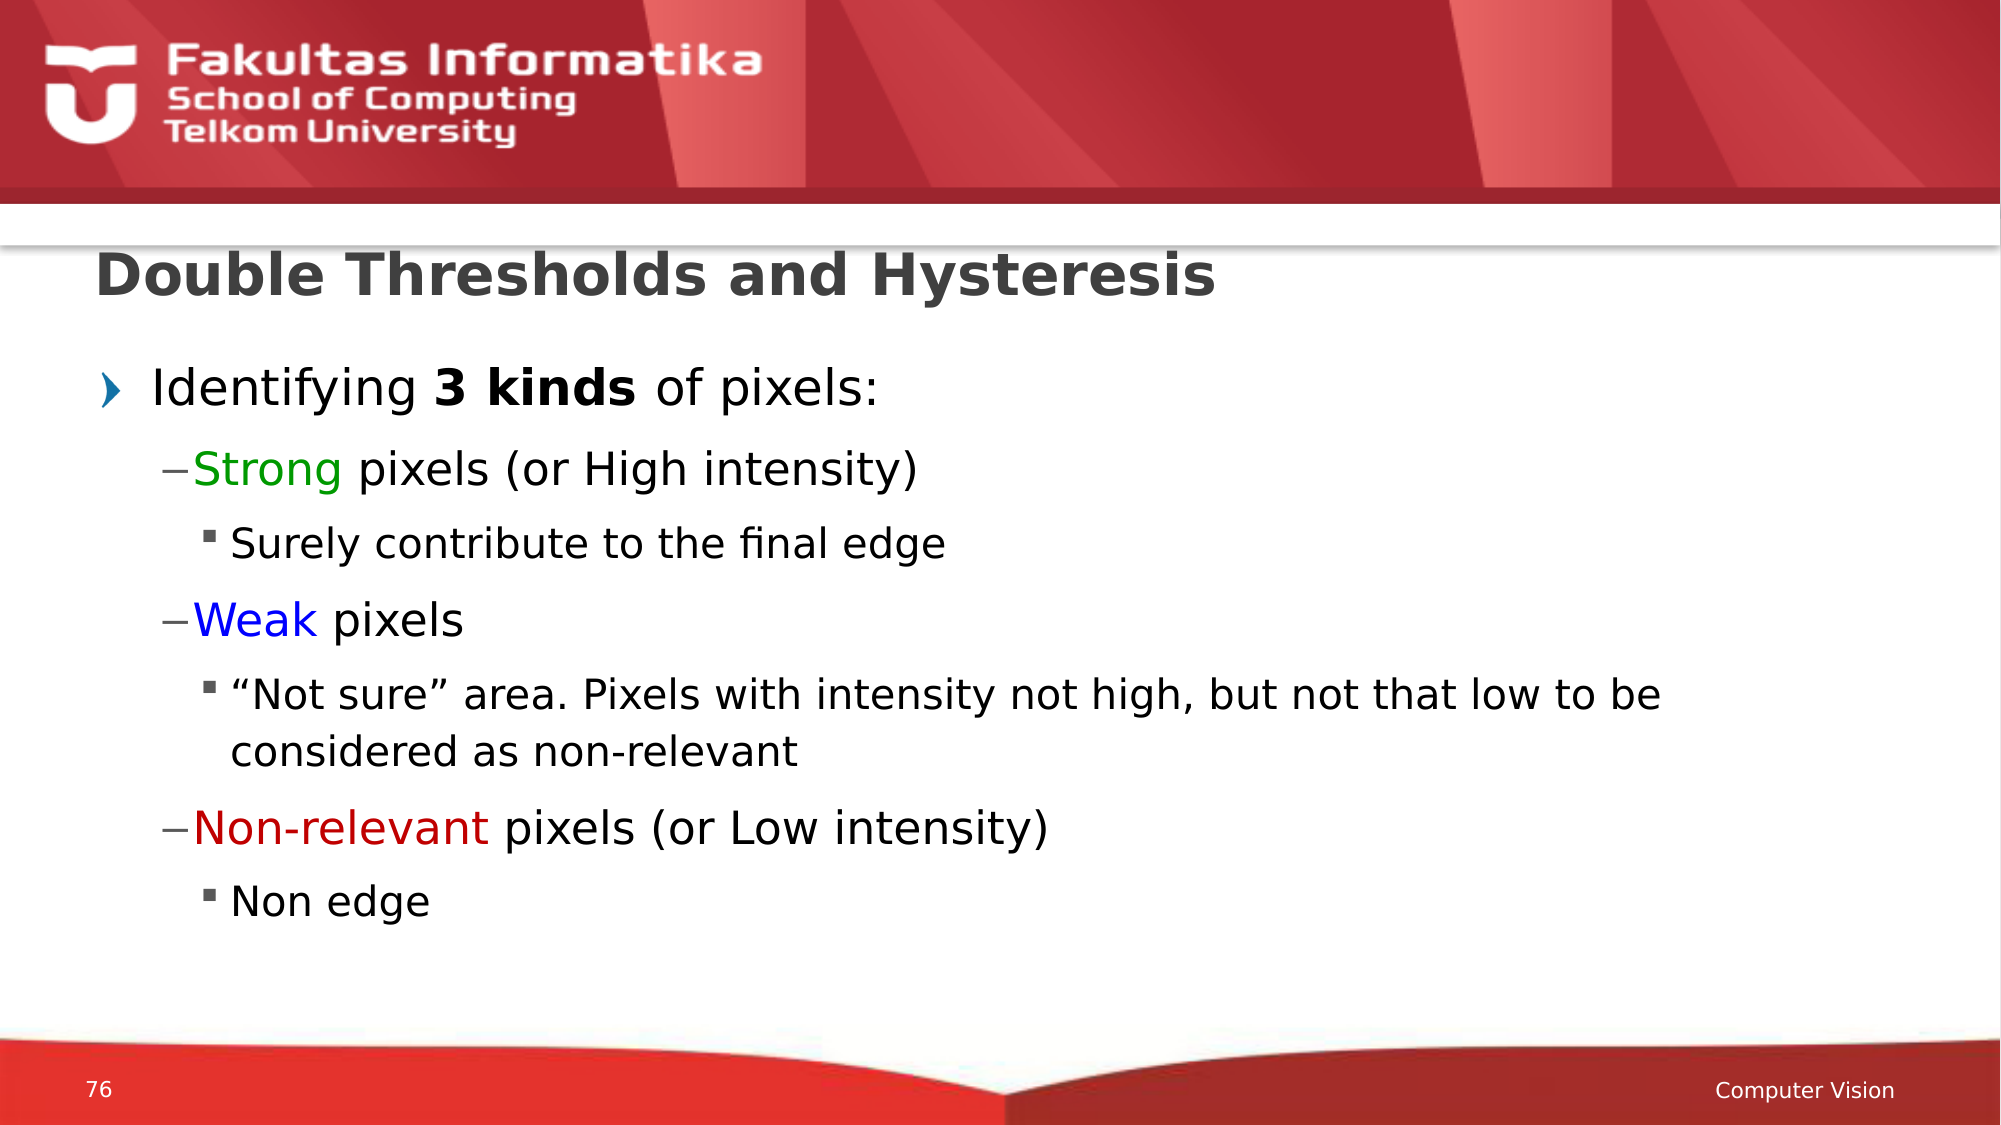

# Double Thresholds and Hysteresis
Identifying 3 kinds of pixels:
Strong pixels (or High intensity)
Surely contribute to the final edge
Weak pixels
“Not sure” area. Pixels with intensity not high, but not that low to be considered as non-relevant
Non-relevant pixels (or Low intensity)
Non edge
Computer Vision
76